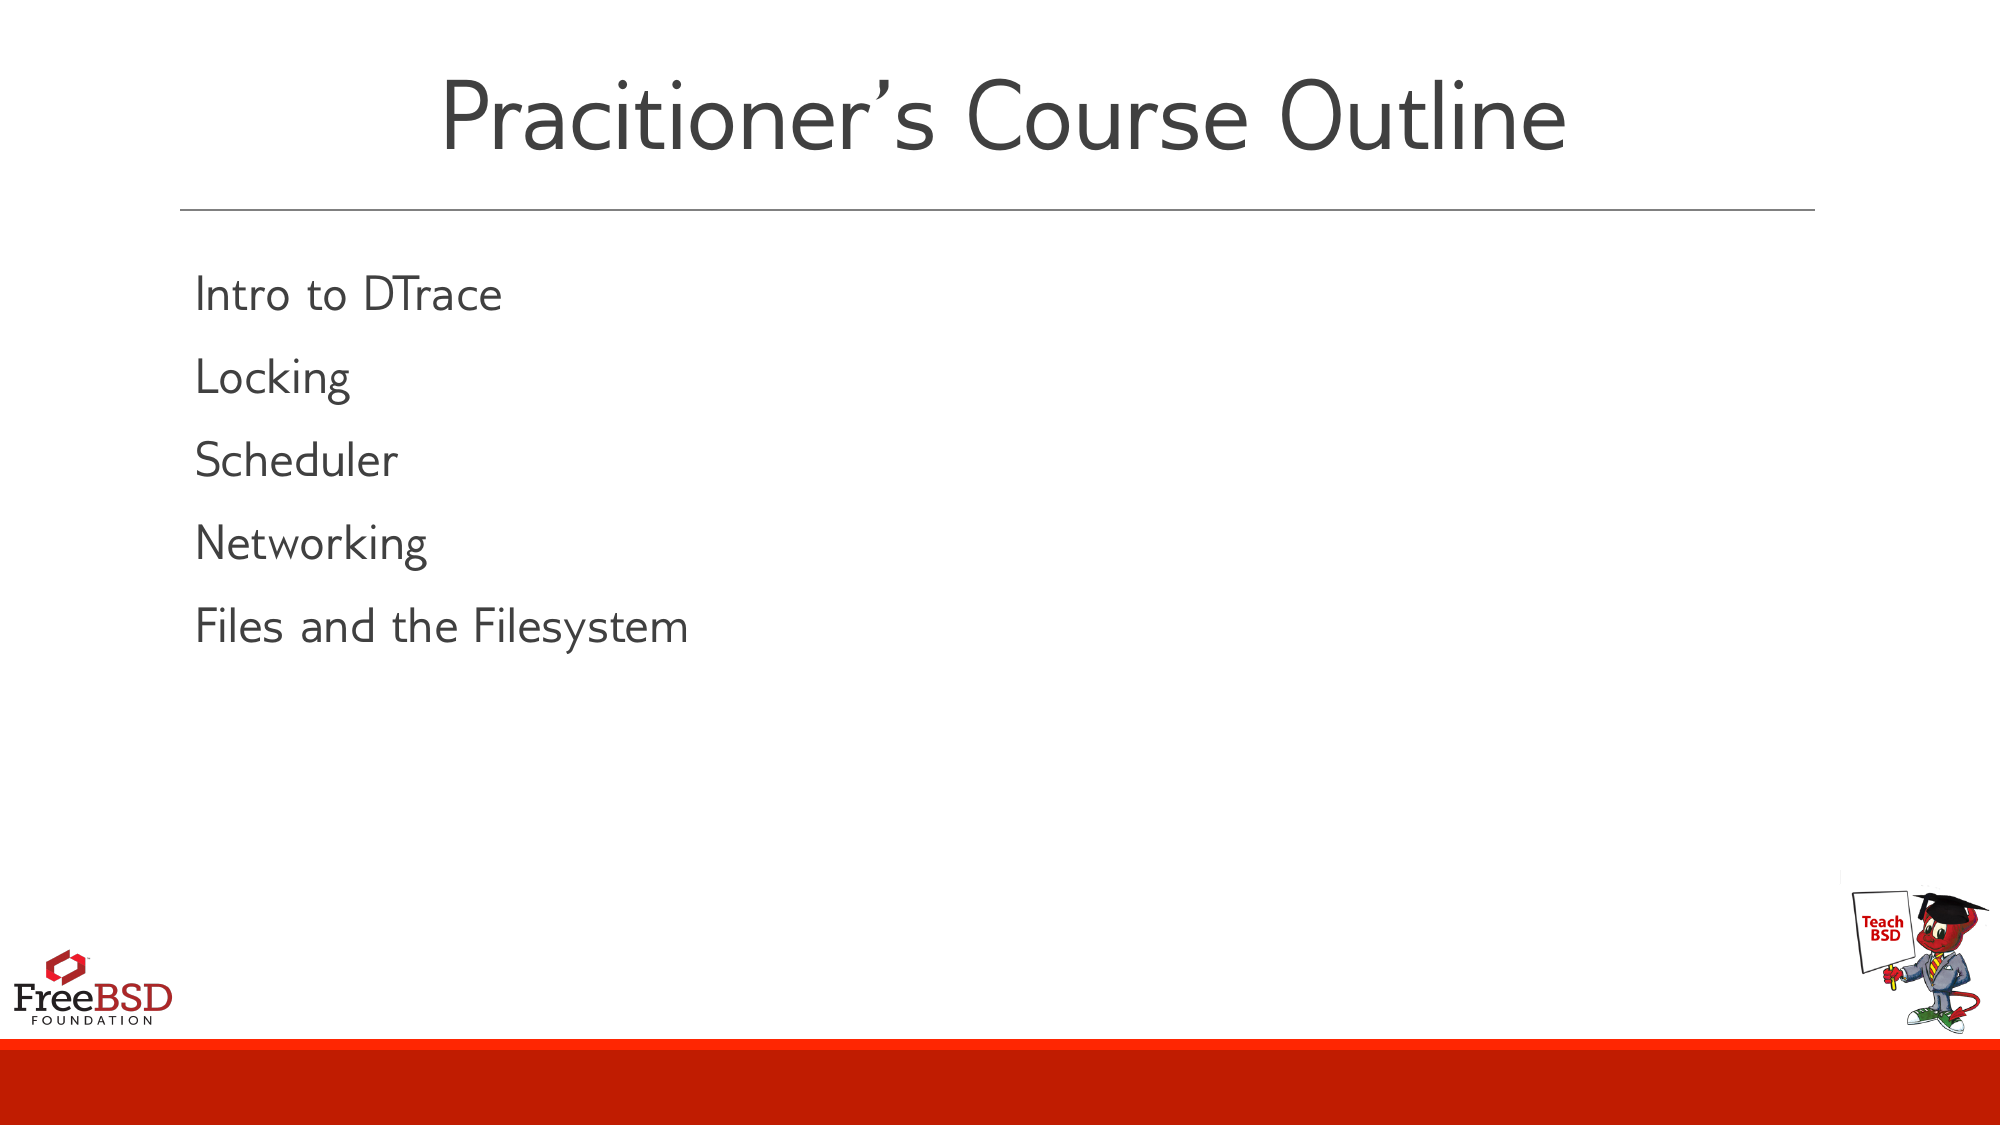

# Pracitioner’s Course Outline
Intro to DTrace
Locking
Scheduler
Networking
Files and the Filesystem